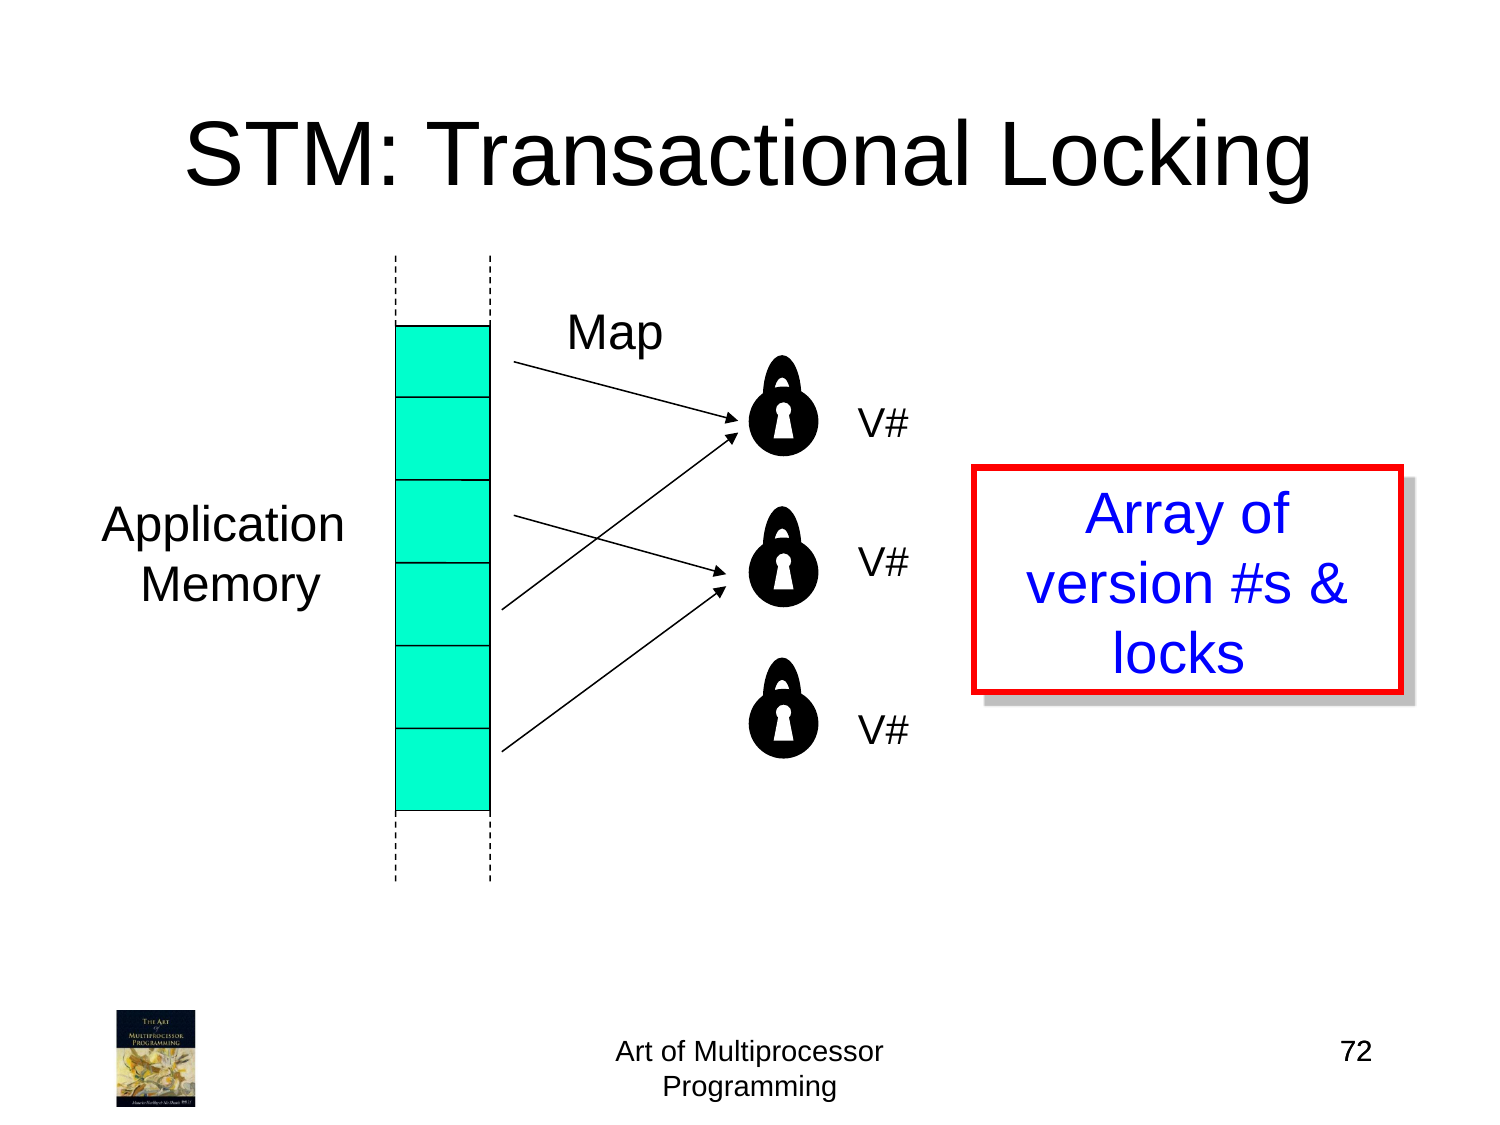

# STM: Transactional Locking

 Map

V#

Array of version #s & locks

Application
Memory

V#

V#

Art of Multiprocessor Programming
72
72